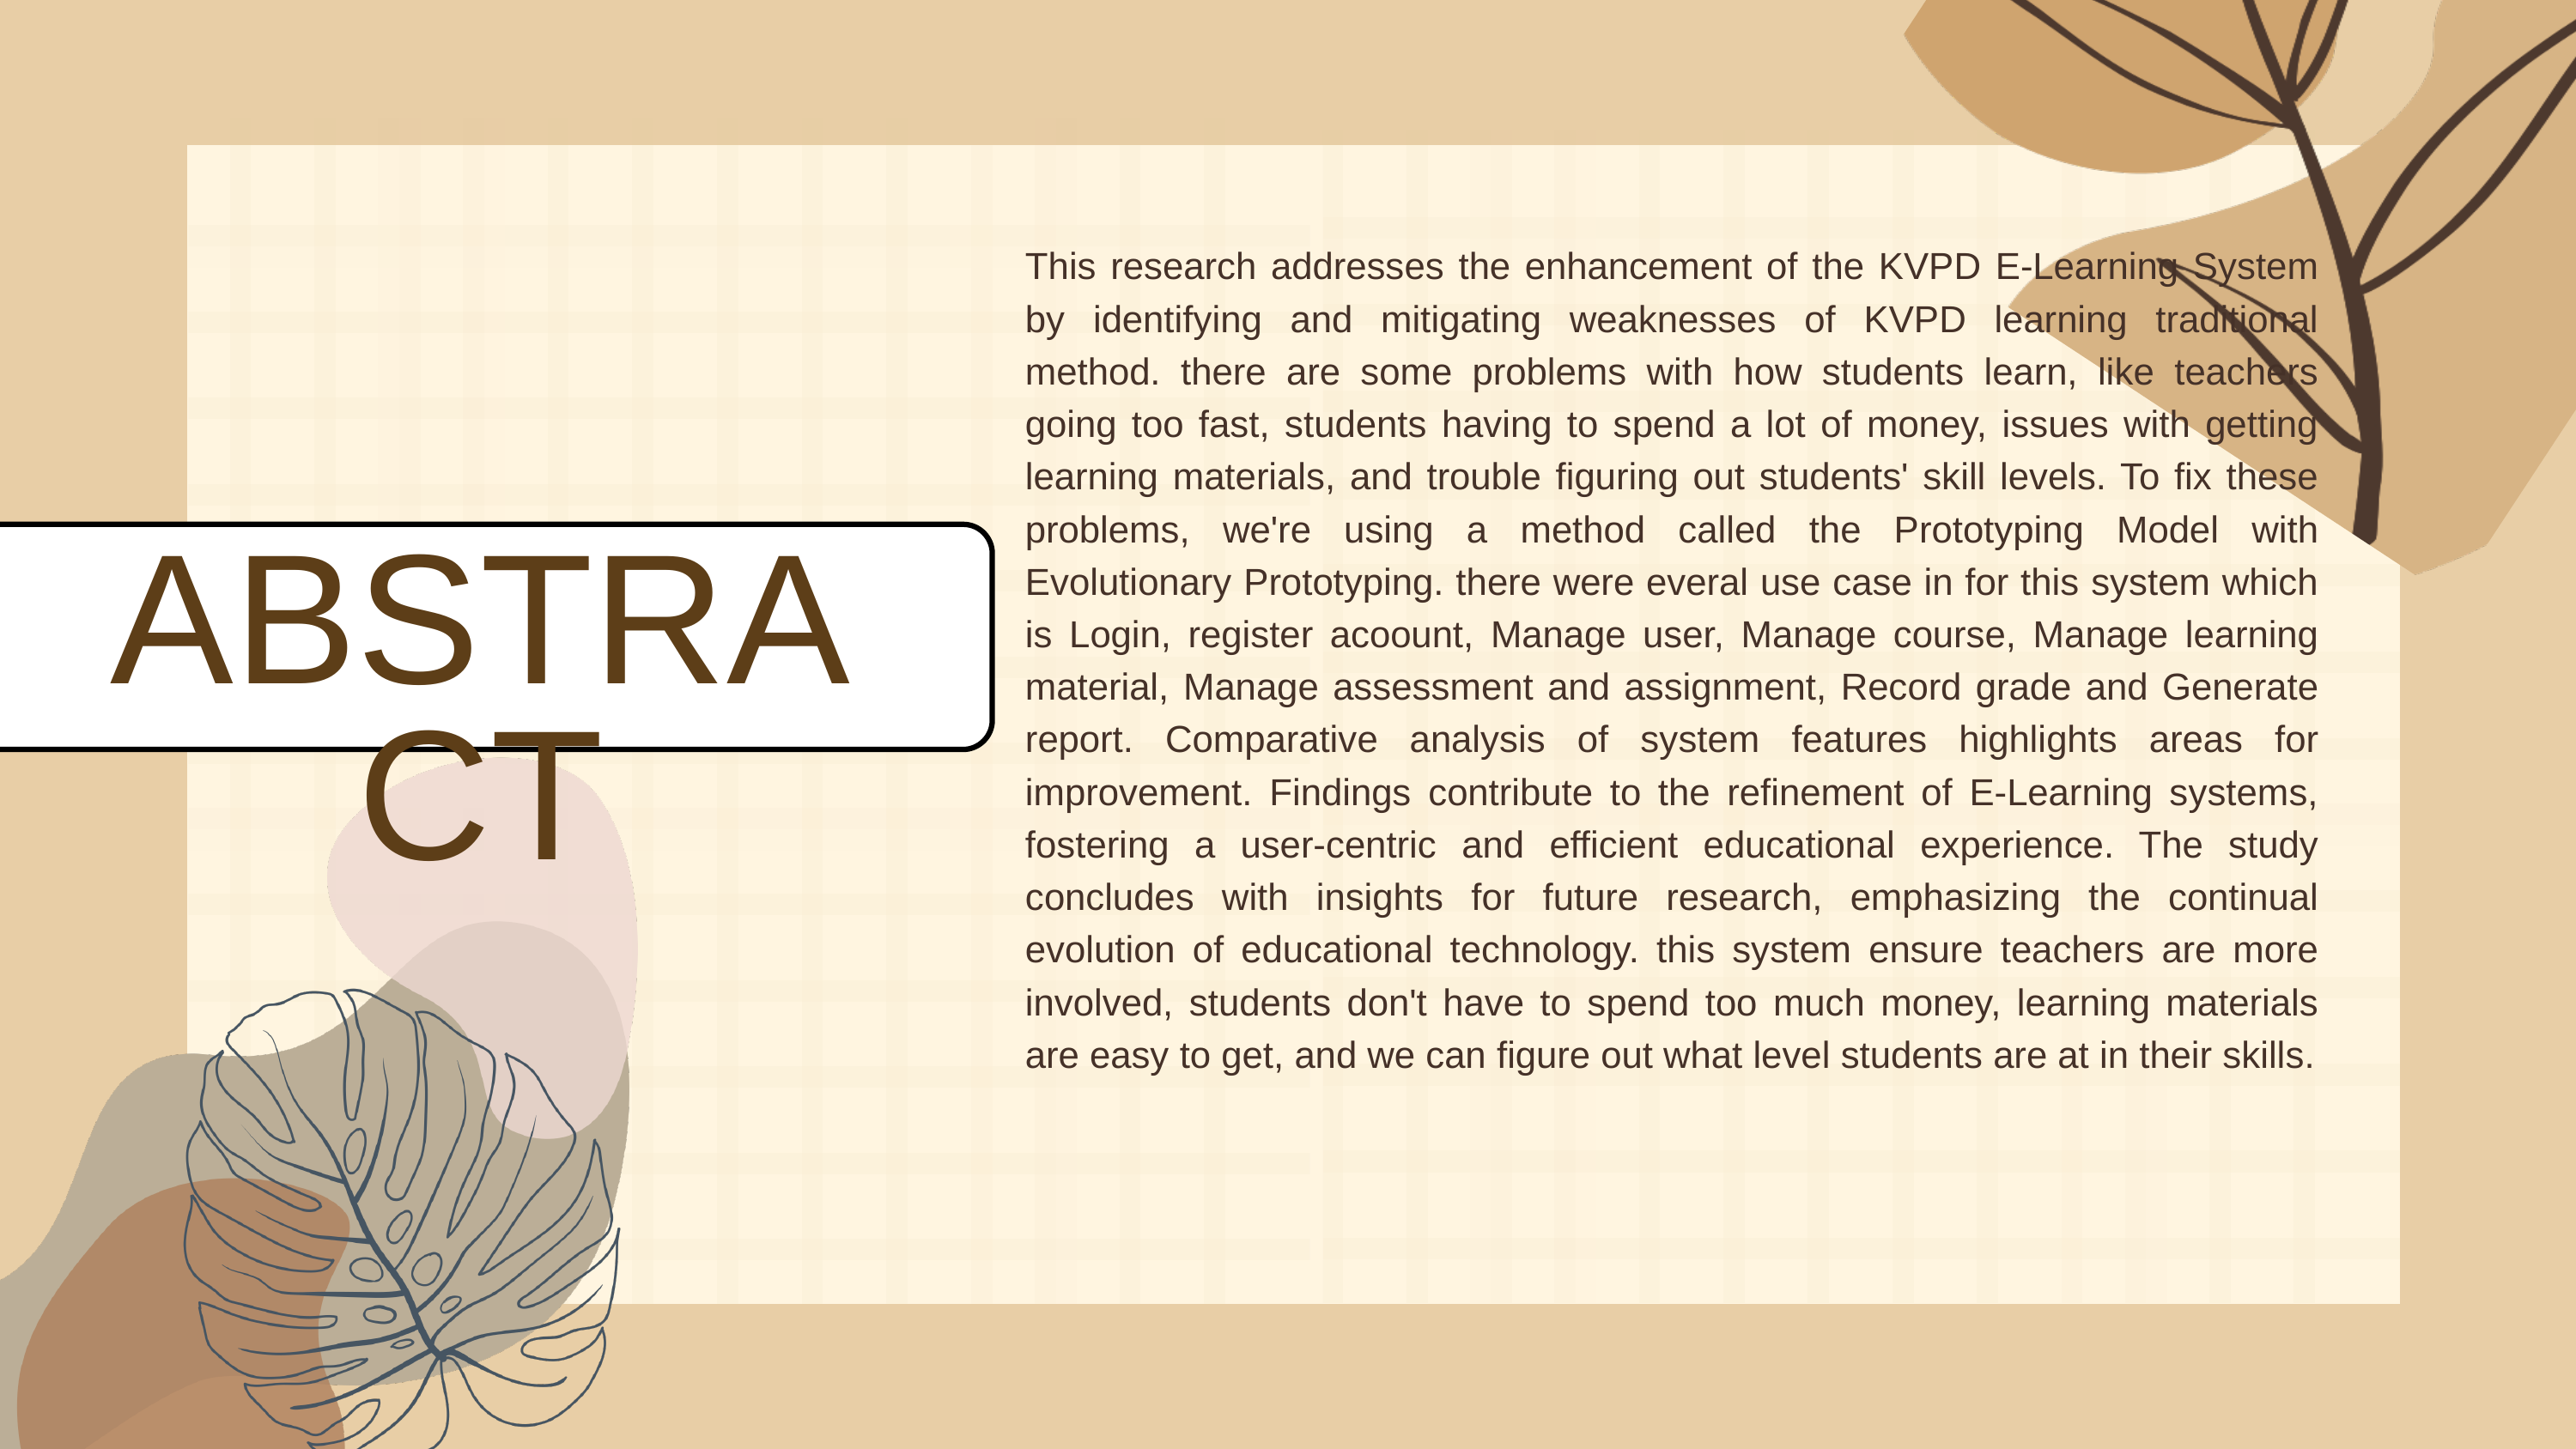

This research addresses the enhancement of the KVPD E-Learning System by identifying and mitigating weaknesses of KVPD learning traditional method. there are some problems with how students learn, like teachers going too fast, students having to spend a lot of money, issues with getting learning materials, and trouble figuring out students' skill levels. To fix these problems, we're using a method called the Prototyping Model with Evolutionary Prototyping. there were everal use case in for this system which is Login, register acoount, Manage user, Manage course, Manage learning material, Manage assessment and assignment, Record grade and Generate report. Comparative analysis of system features highlights areas for improvement. Findings contribute to the refinement of E-Learning systems, fostering a user-centric and efficient educational experience. The study concludes with insights for future research, emphasizing the continual evolution of educational technology. this system ensure teachers are more involved, students don't have to spend too much money, learning materials are easy to get, and we can figure out what level students are at in their skills.

ABSTRACT